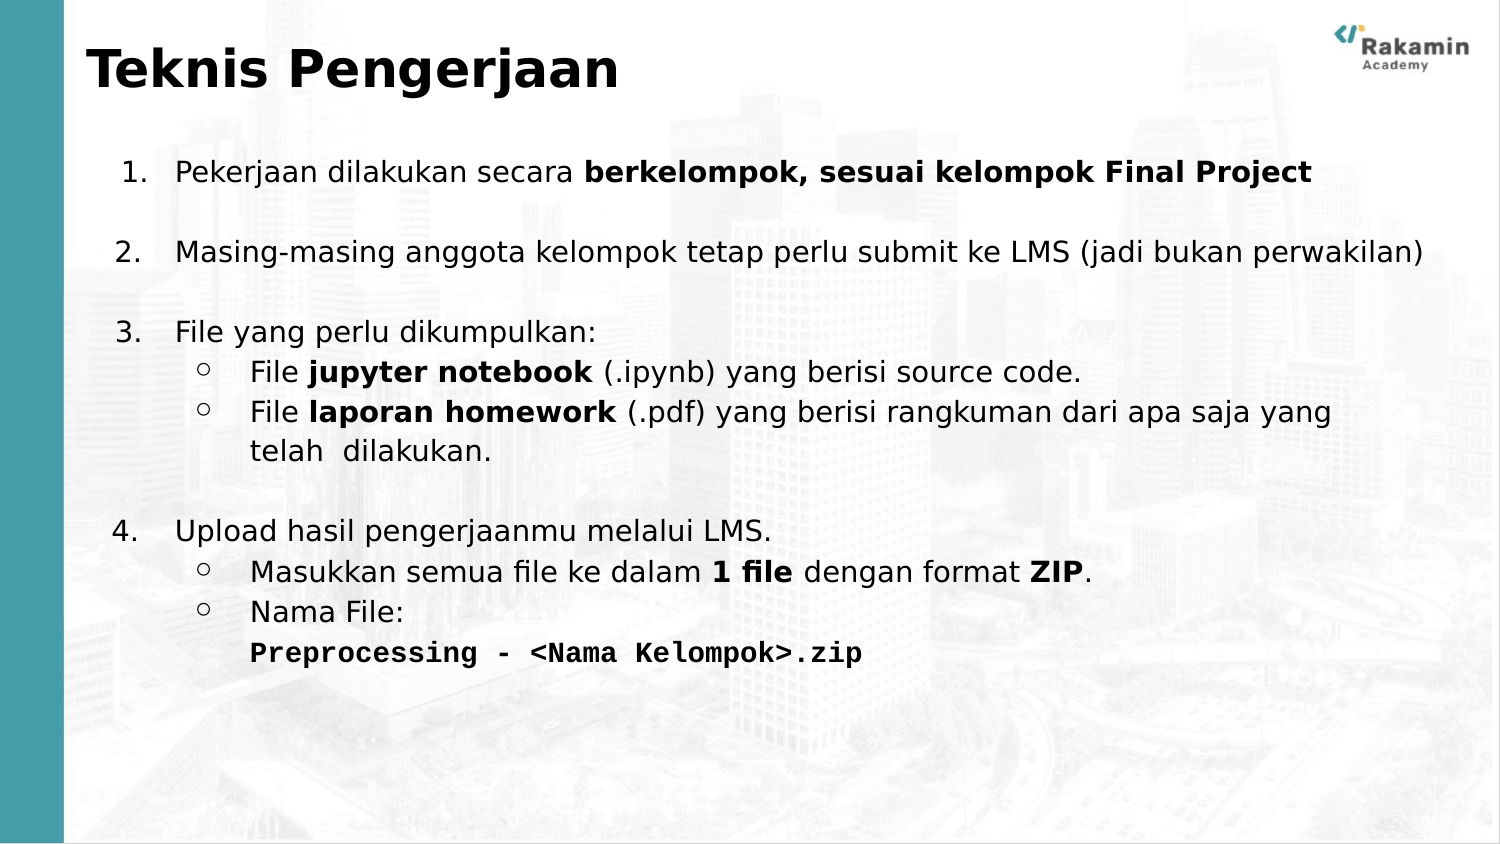

# Teknis Pengerjaan
Pekerjaan dilakukan secara berkelompok, sesuai kelompok Final Project

Masing-masing anggota kelompok tetap perlu submit ke LMS (jadi bukan perwakilan)

File yang perlu dikumpulkan:
File jupyter notebook (.ipynb) yang berisi source code.
File laporan homework (.pdf) yang berisi rangkuman dari apa saja yang telah  dilakukan.

Upload hasil pengerjaanmu melalui LMS.
Masukkan semua ﬁle ke dalam 1 ﬁle dengan format ZIP.
Nama File:
Preprocessing - <Nama Kelompok>.zip